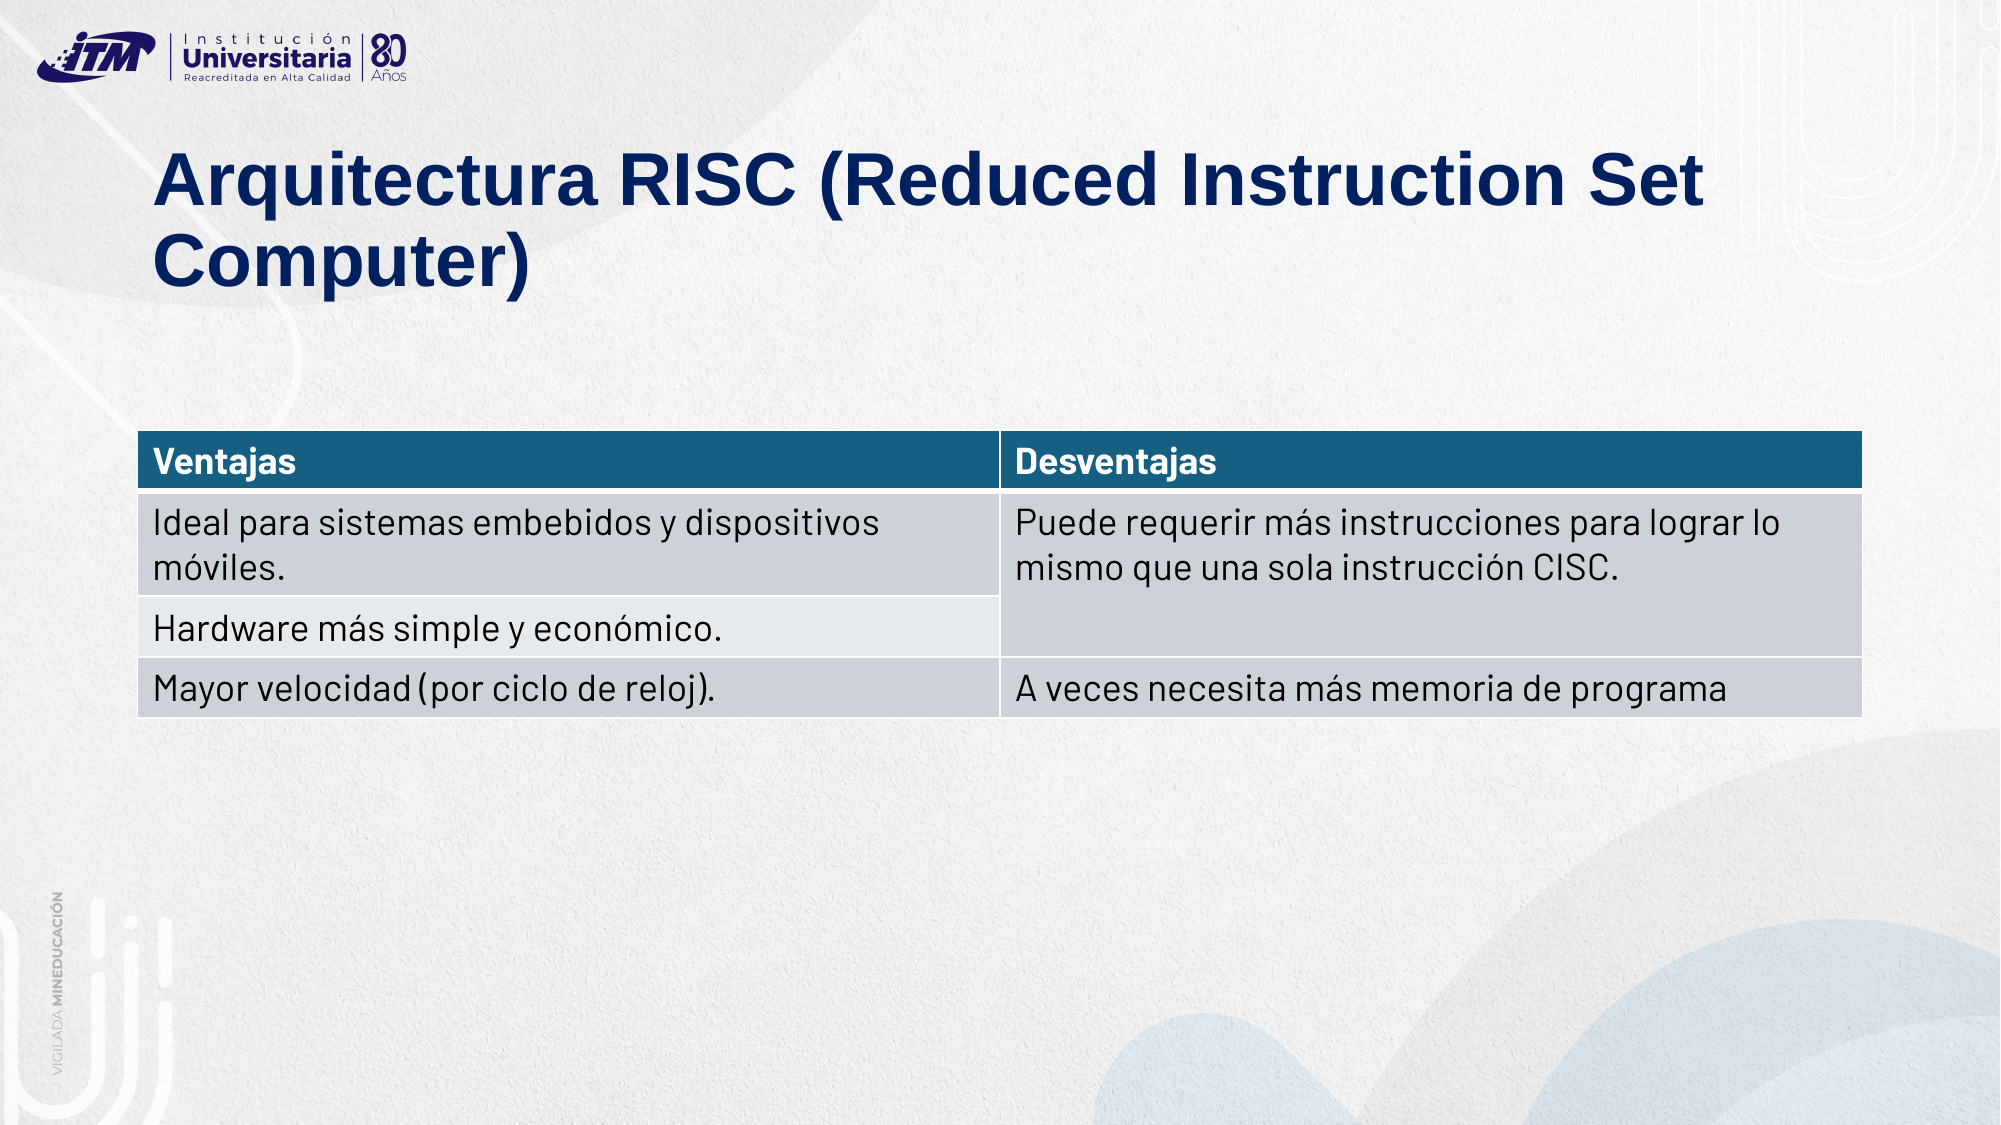

# Arquitectura RISC (Reduced Instruction Set Computer)
| Ventajas | Desventajas |
| --- | --- |
| Ideal para sistemas embebidos y dispositivos móviles. | Puede requerir más instrucciones para lograr lo mismo que una sola instrucción CISC. |
| Hardware más simple y económico. |  |
| Mayor velocidad (por ciclo de reloj). | A veces necesita más memoria de programa |